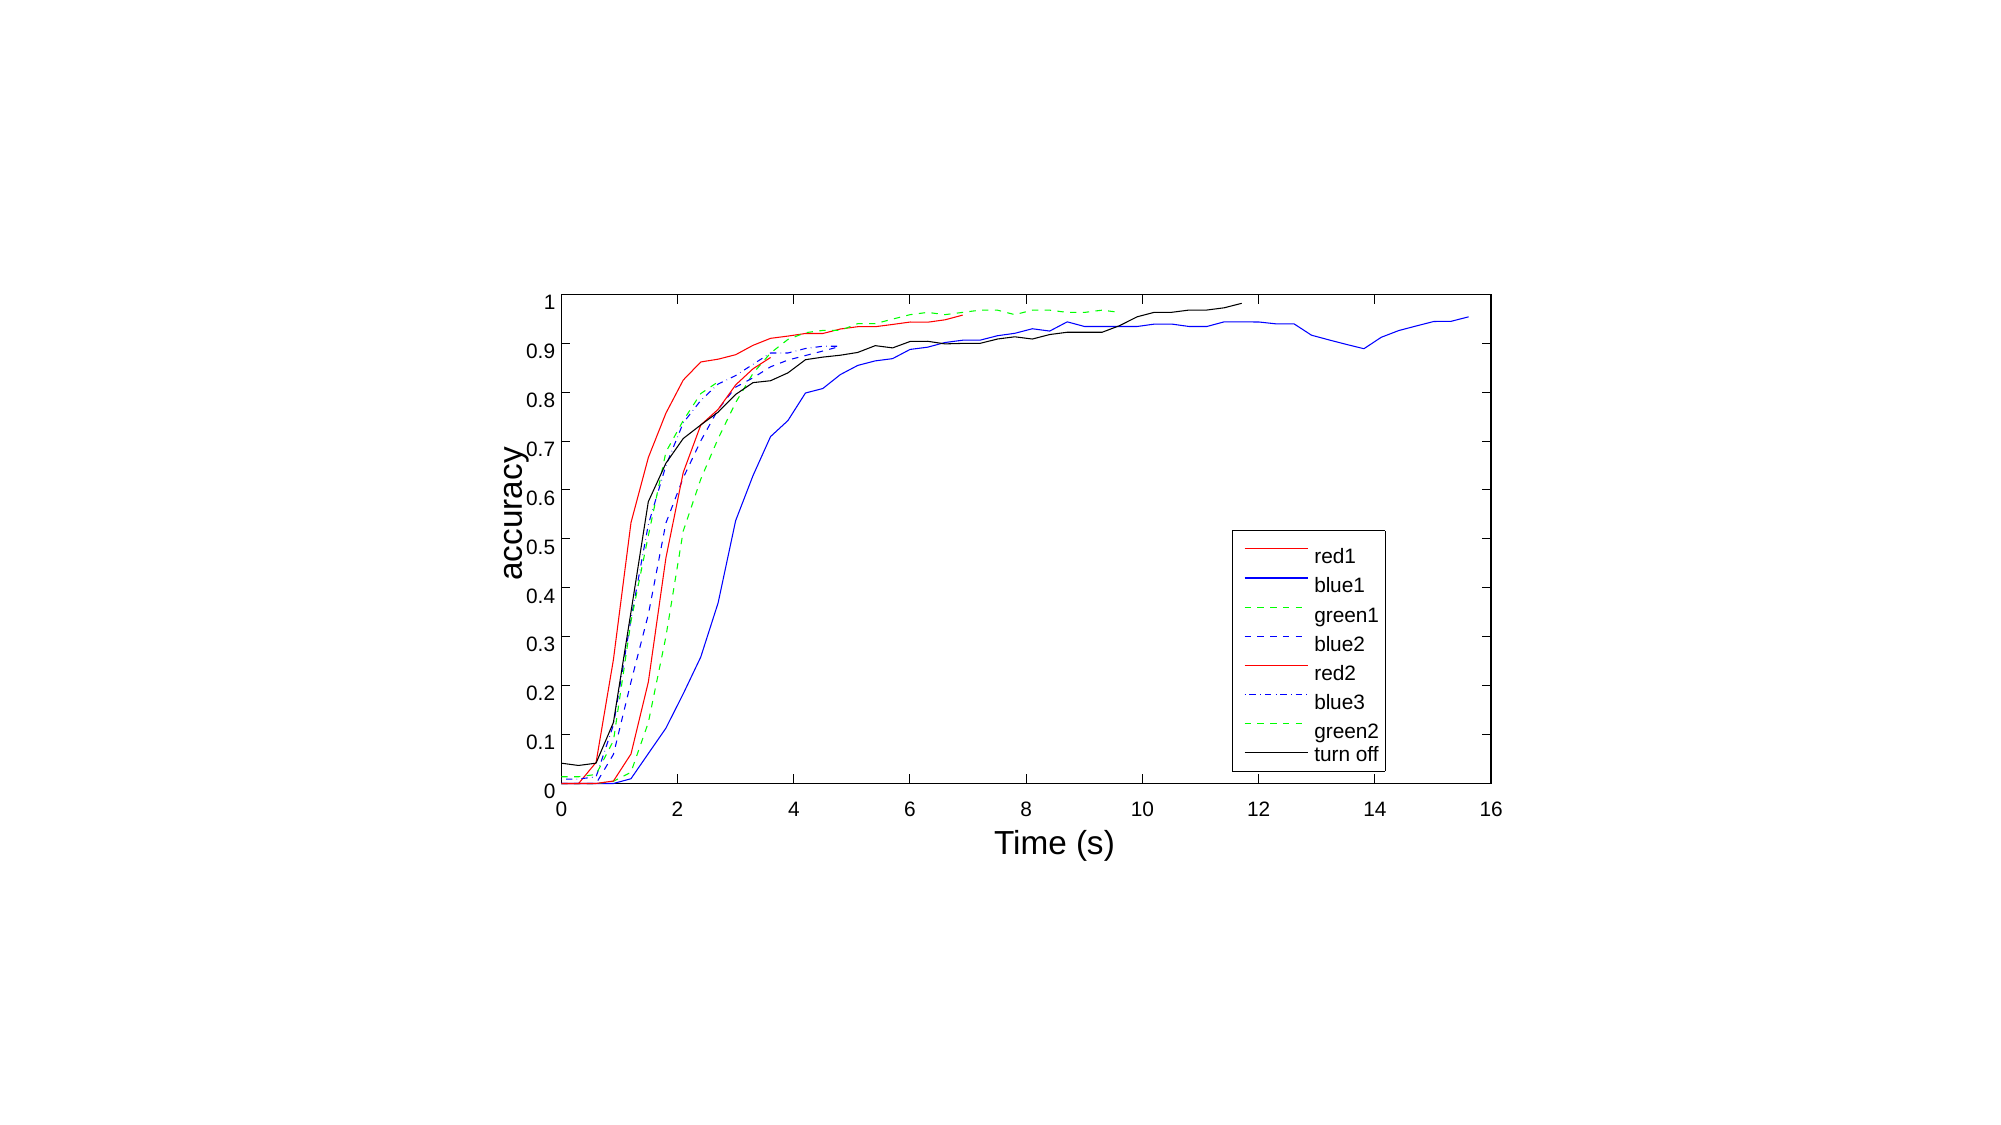

#
1

0.9

0.8

0.7

0.6

accuracy

0.5

red1

blue1

0.4

green1

blue2
0.3

red2

0.2

blue3

green2

0.1

turn off

0

0
2
4
6
8
10
12
14
16
Time (s)